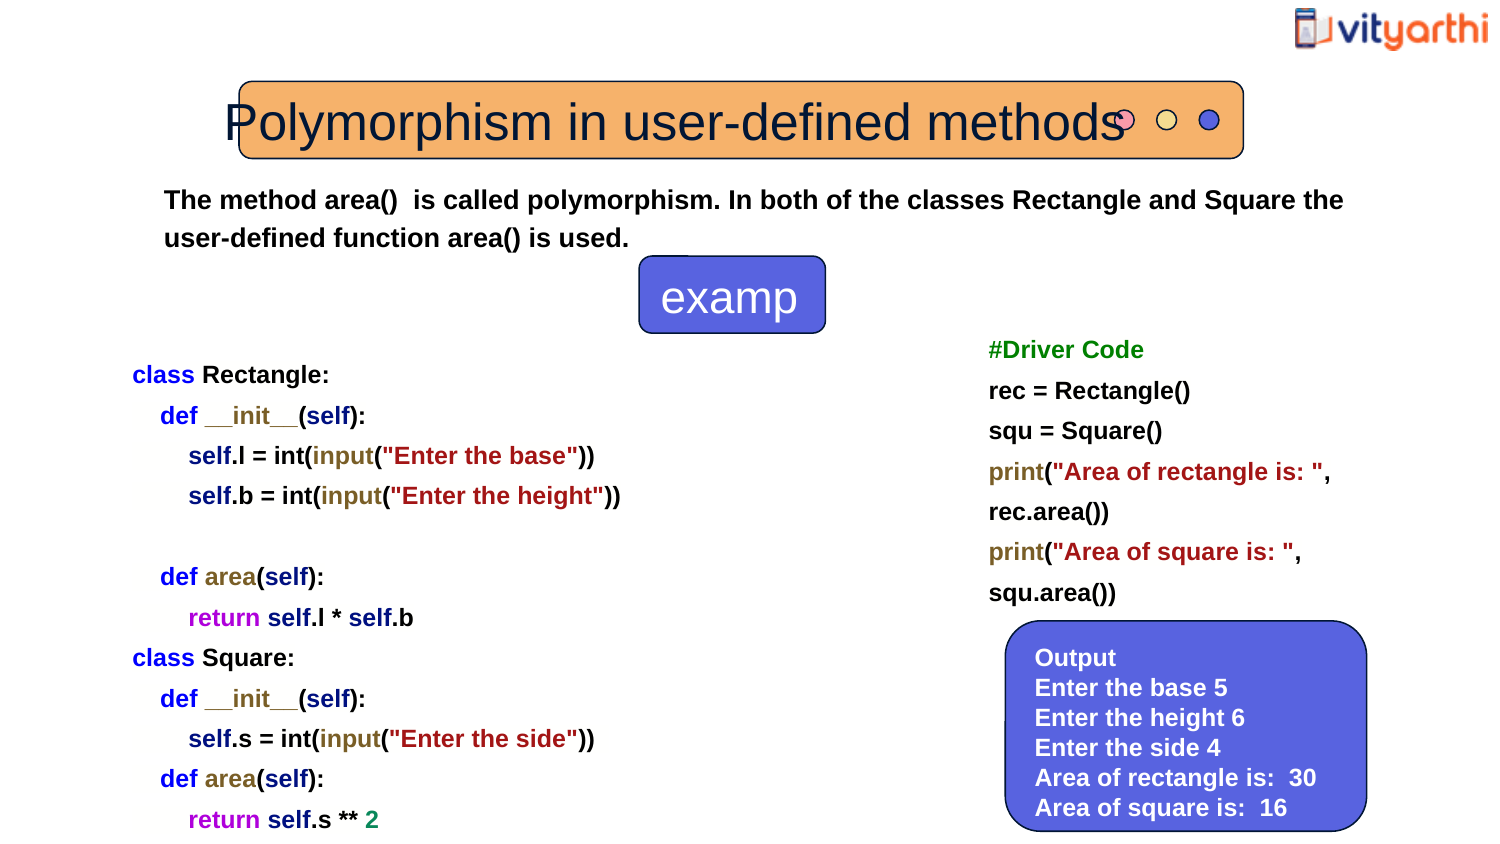

Polymorphism in user-defined methods

The method area()  is called polymorphism. In both of the classes Rectangle and Square the user-defined function area() is used.

 example
#Driver Code
rec = Rectangle()
squ = Square()
print("Area of rectangle is: ", rec.area())
print("Area of square is: ", squ.area())
class Rectangle:
    def __init__(self):
        self.l = int(input("Enter the base"))
        self.b = int(input("Enter the height"))

    def area(self):
        return self.l * self.b
class Square:
    def __init__(self):
        self.s = int(input("Enter the side"))
    def area(self):
        return self.s ** 2
Output
Enter the base 5
Enter the height 6
Enter the side 4
Area of rectangle is:  30
Area of square is:  16